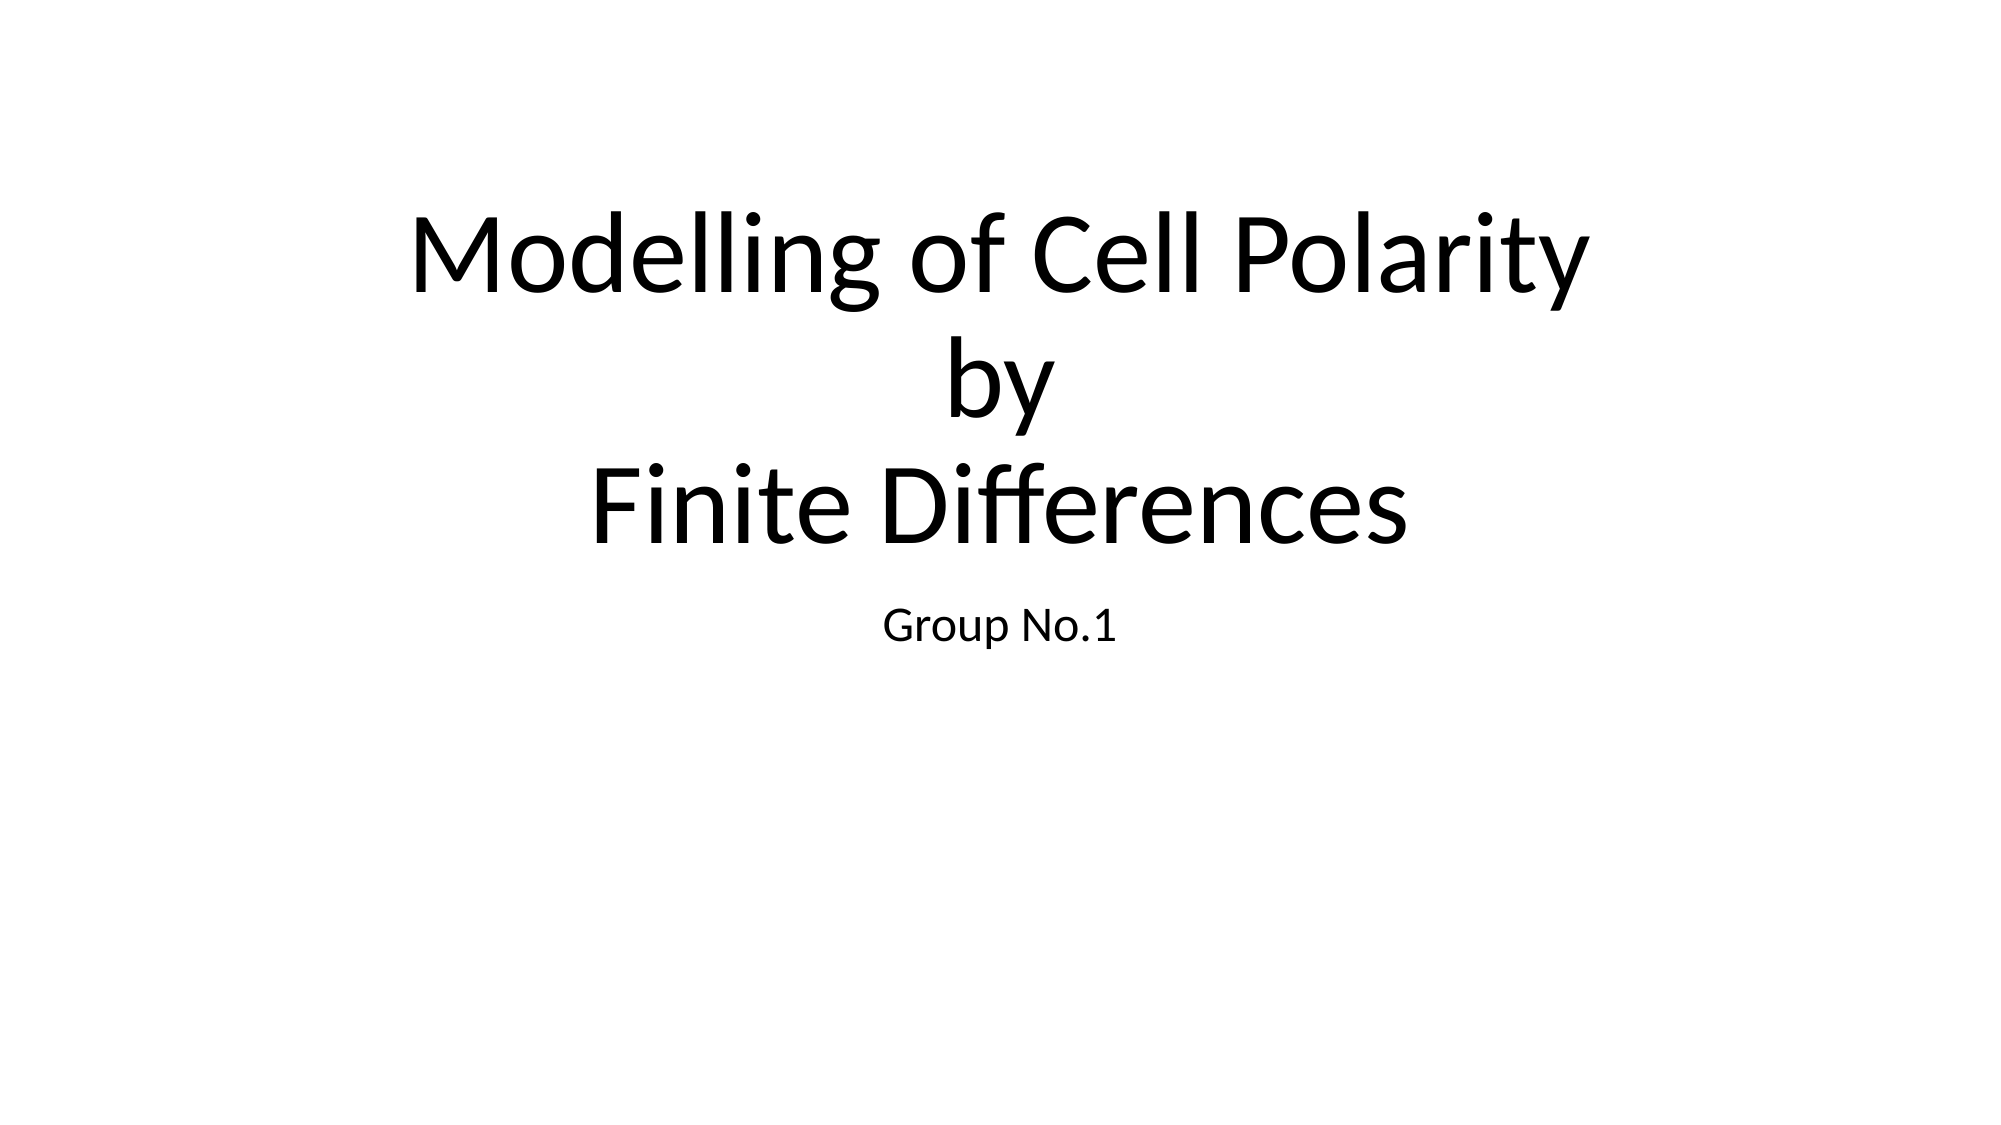

# Modelling of Cell Polarity by Finite Differences
Group No.1